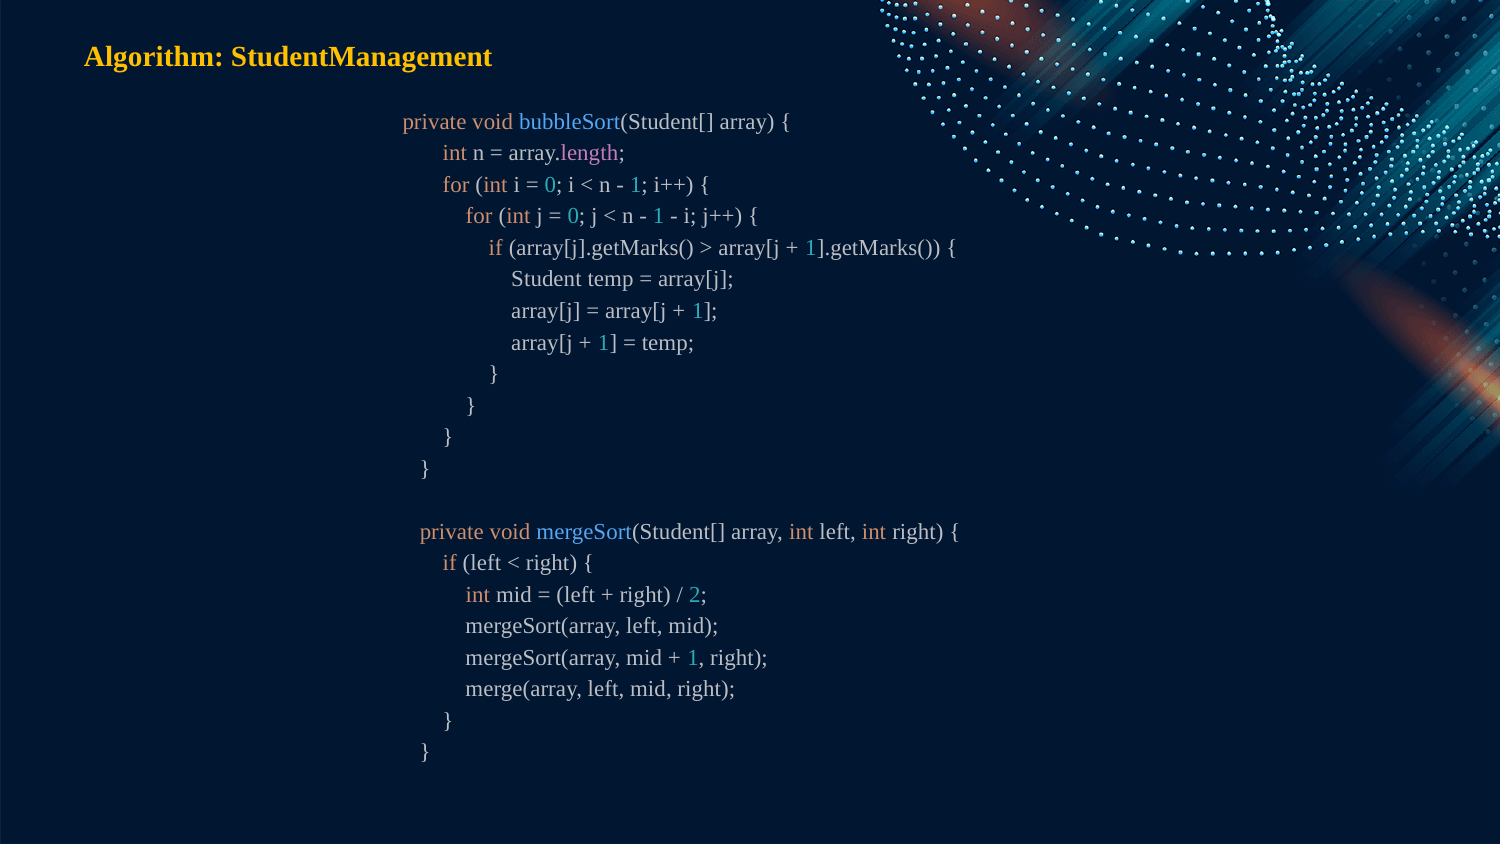

Algorithm: StudentManagement
 private void bubbleSort(Student[] array) {
        int n = array.length;
        for (int i = 0; i < n - 1; i++) {
            for (int j = 0; j < n - 1 - i; j++) {
                if (array[j].getMarks() > array[j + 1].getMarks()) {
                    Student temp = array[j];
                    array[j] = array[j + 1];
                    array[j + 1] = temp;
                }
            }
        }
    }
    private void mergeSort(Student[] array, int left, int right) {
        if (left < right) {
            int mid = (left + right) / 2;
            mergeSort(array, left, mid);
            mergeSort(array, mid + 1, right);
            merge(array, left, mid, right);
        }
    }